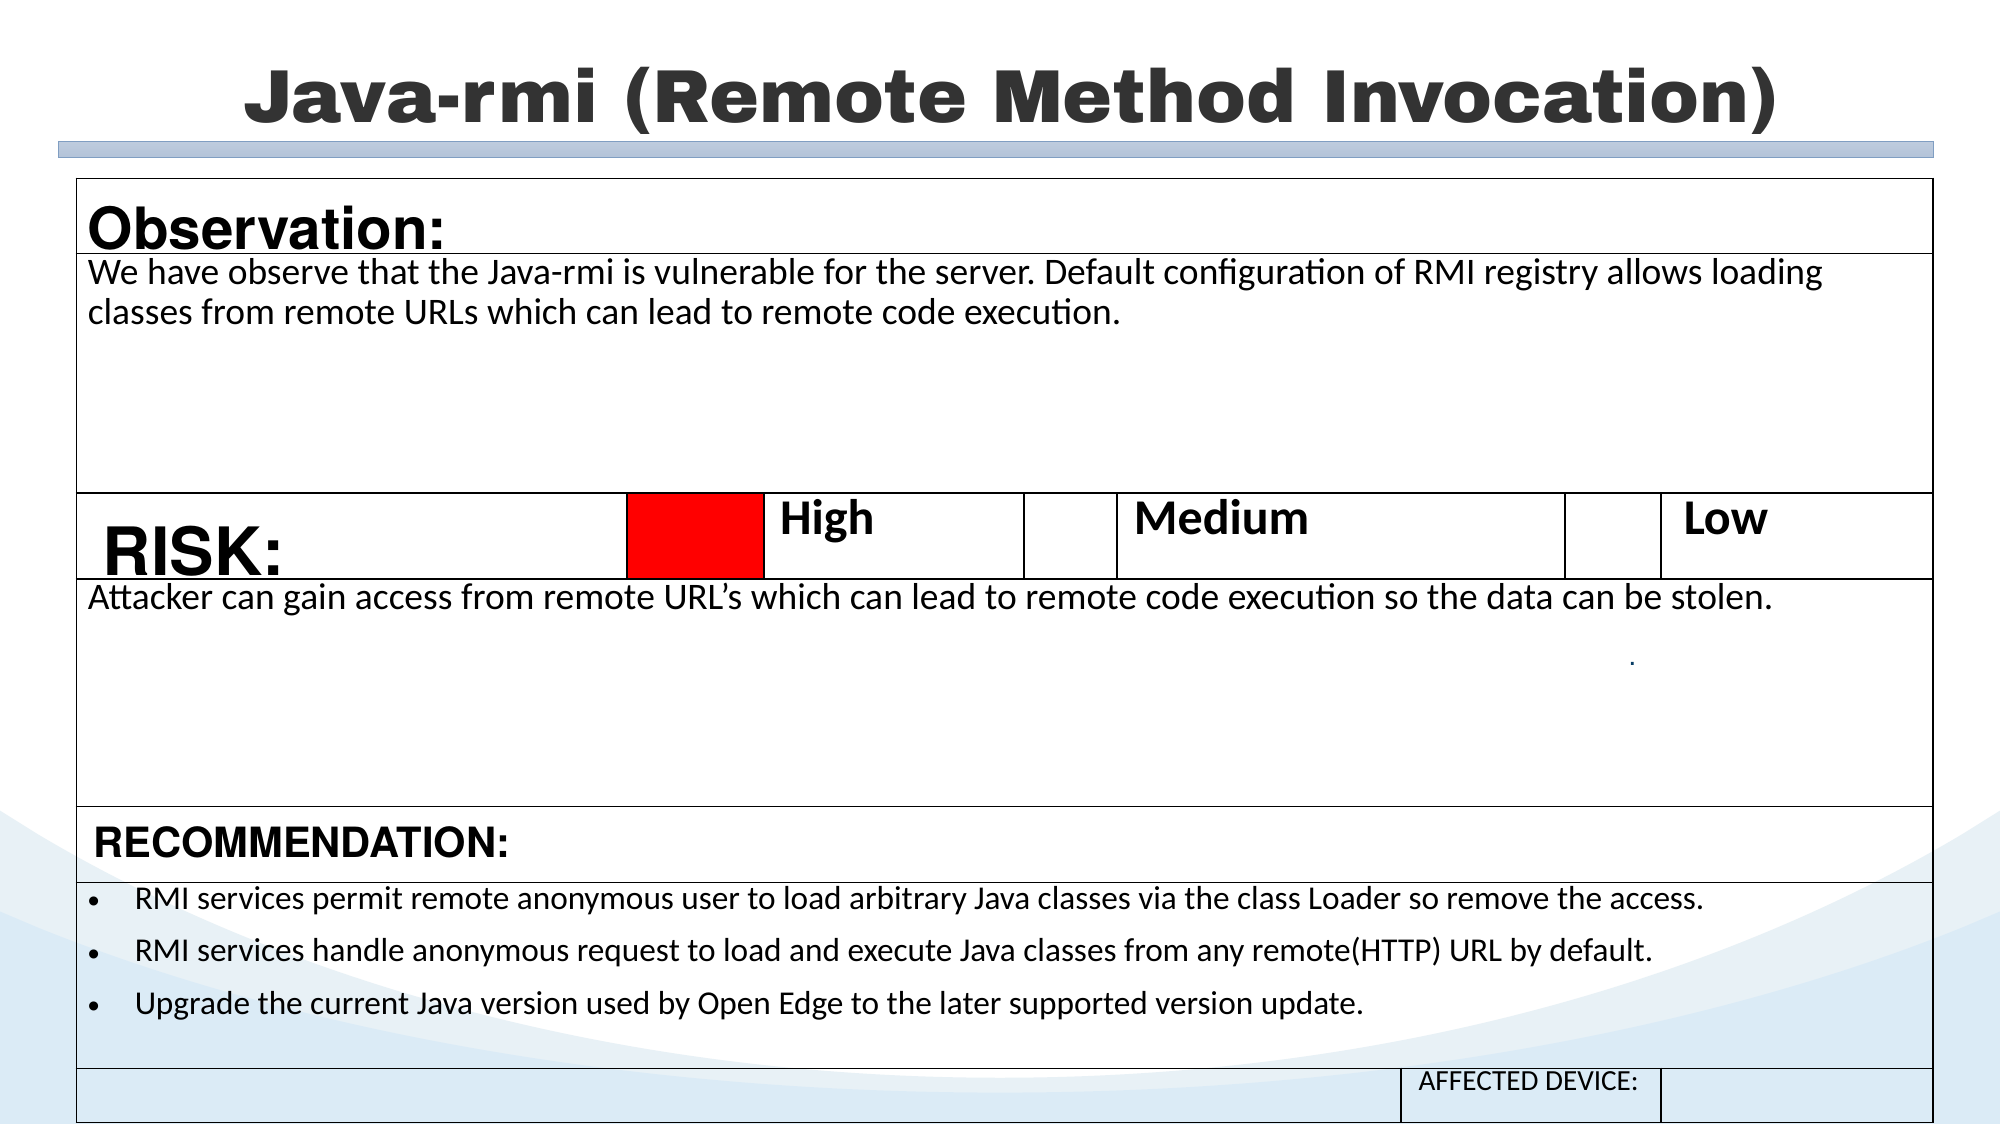

Java-rmi (Remote Method Invocation)

| Observation: |  |  |  |  |  |  |  |
| --- | --- | --- | --- | --- | --- | --- | --- |
| We have observe that the Java-rmi is vulnerable for the server. Default configuration of RMI registry allows loading classes from remote URLs which can lead to remote code execution. |  |  |  |  |  |  |  |
| RISK: |  | High |  | Medium |  |  | Low |
| Attacker can gain access from remote URL’s which can lead to remote code execution so the data can be stolen. |  |  |  |  |  |  |  |
| RECOMMENDATION: |  |  |  |  |  |  |  |
| RMI services permit remote anonymous user to load arbitrary Java classes via the class Loader so remove the access. RMI services handle anonymous request to load and execute Java classes from any remote(HTTP) URL by default. Upgrade the current Java version used by Open Edge to the later supported version update. |  |  |  |  |  |  |  |
|  |  |  |  |  | AFFECTED DEVICE: |  |  |
.